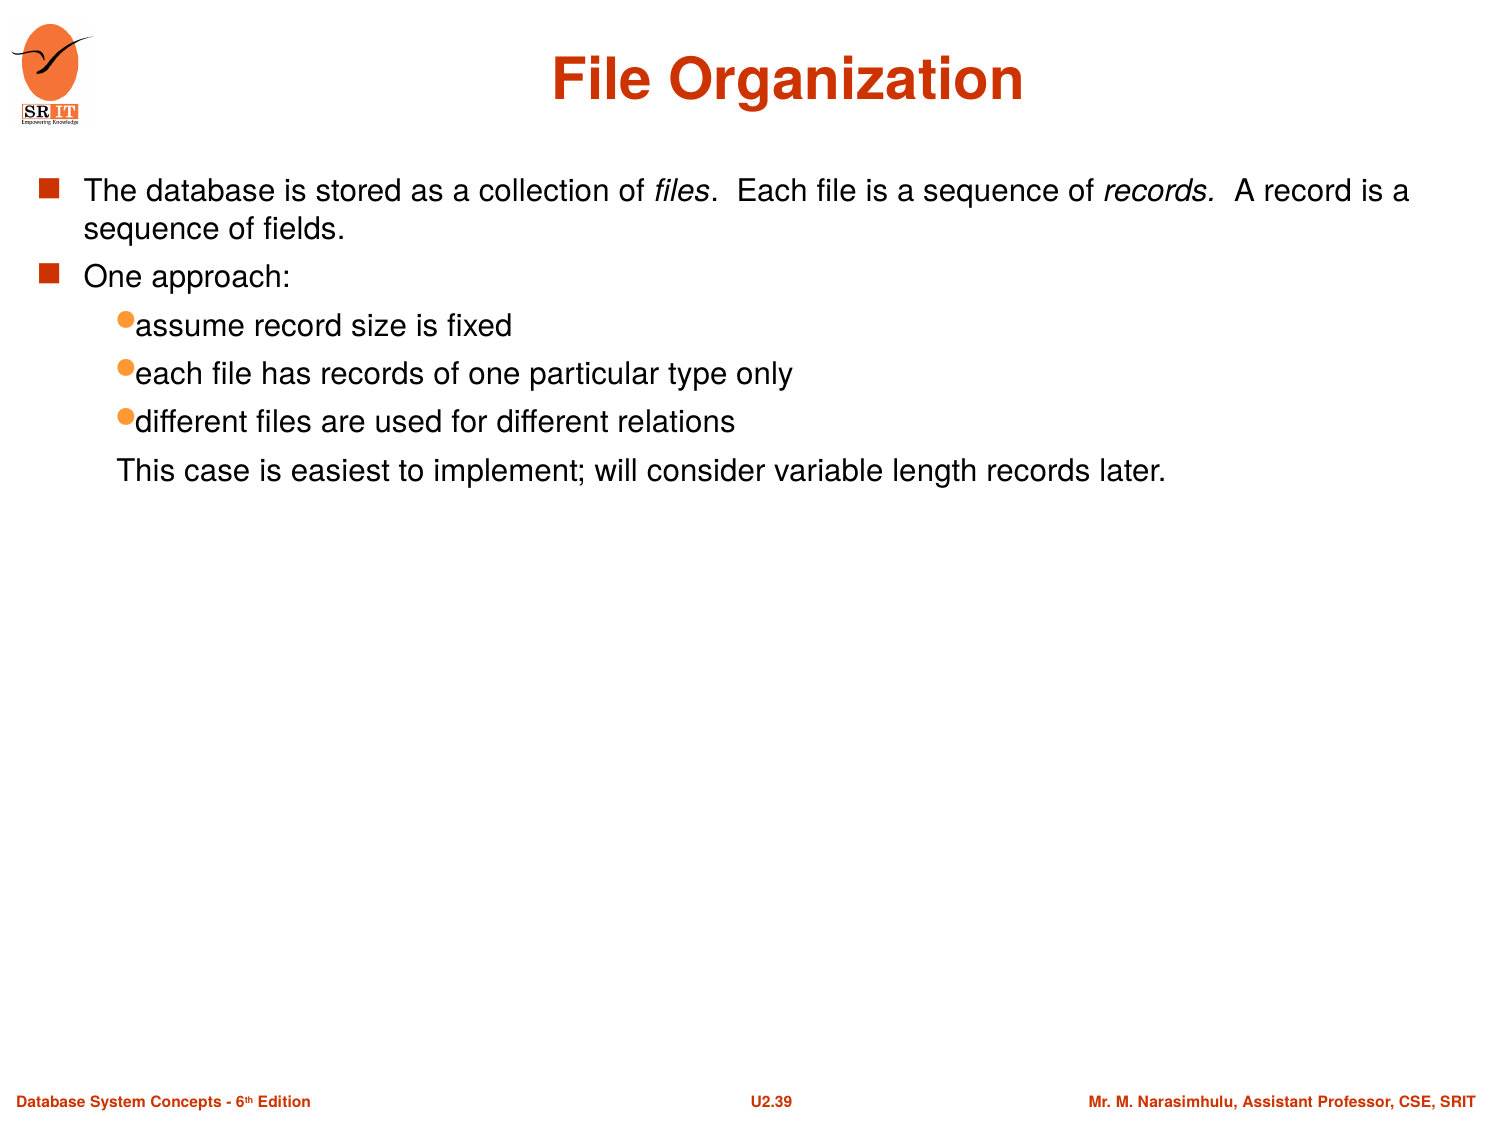

# File Organization
The database is stored as a collection of files.  Each file is a sequence of records.  A record is a sequence of fields.
One approach:
assume record size is fixed
each file has records of one particular type only
different files are used for different relations
This case is easiest to implement; will consider variable length records later.